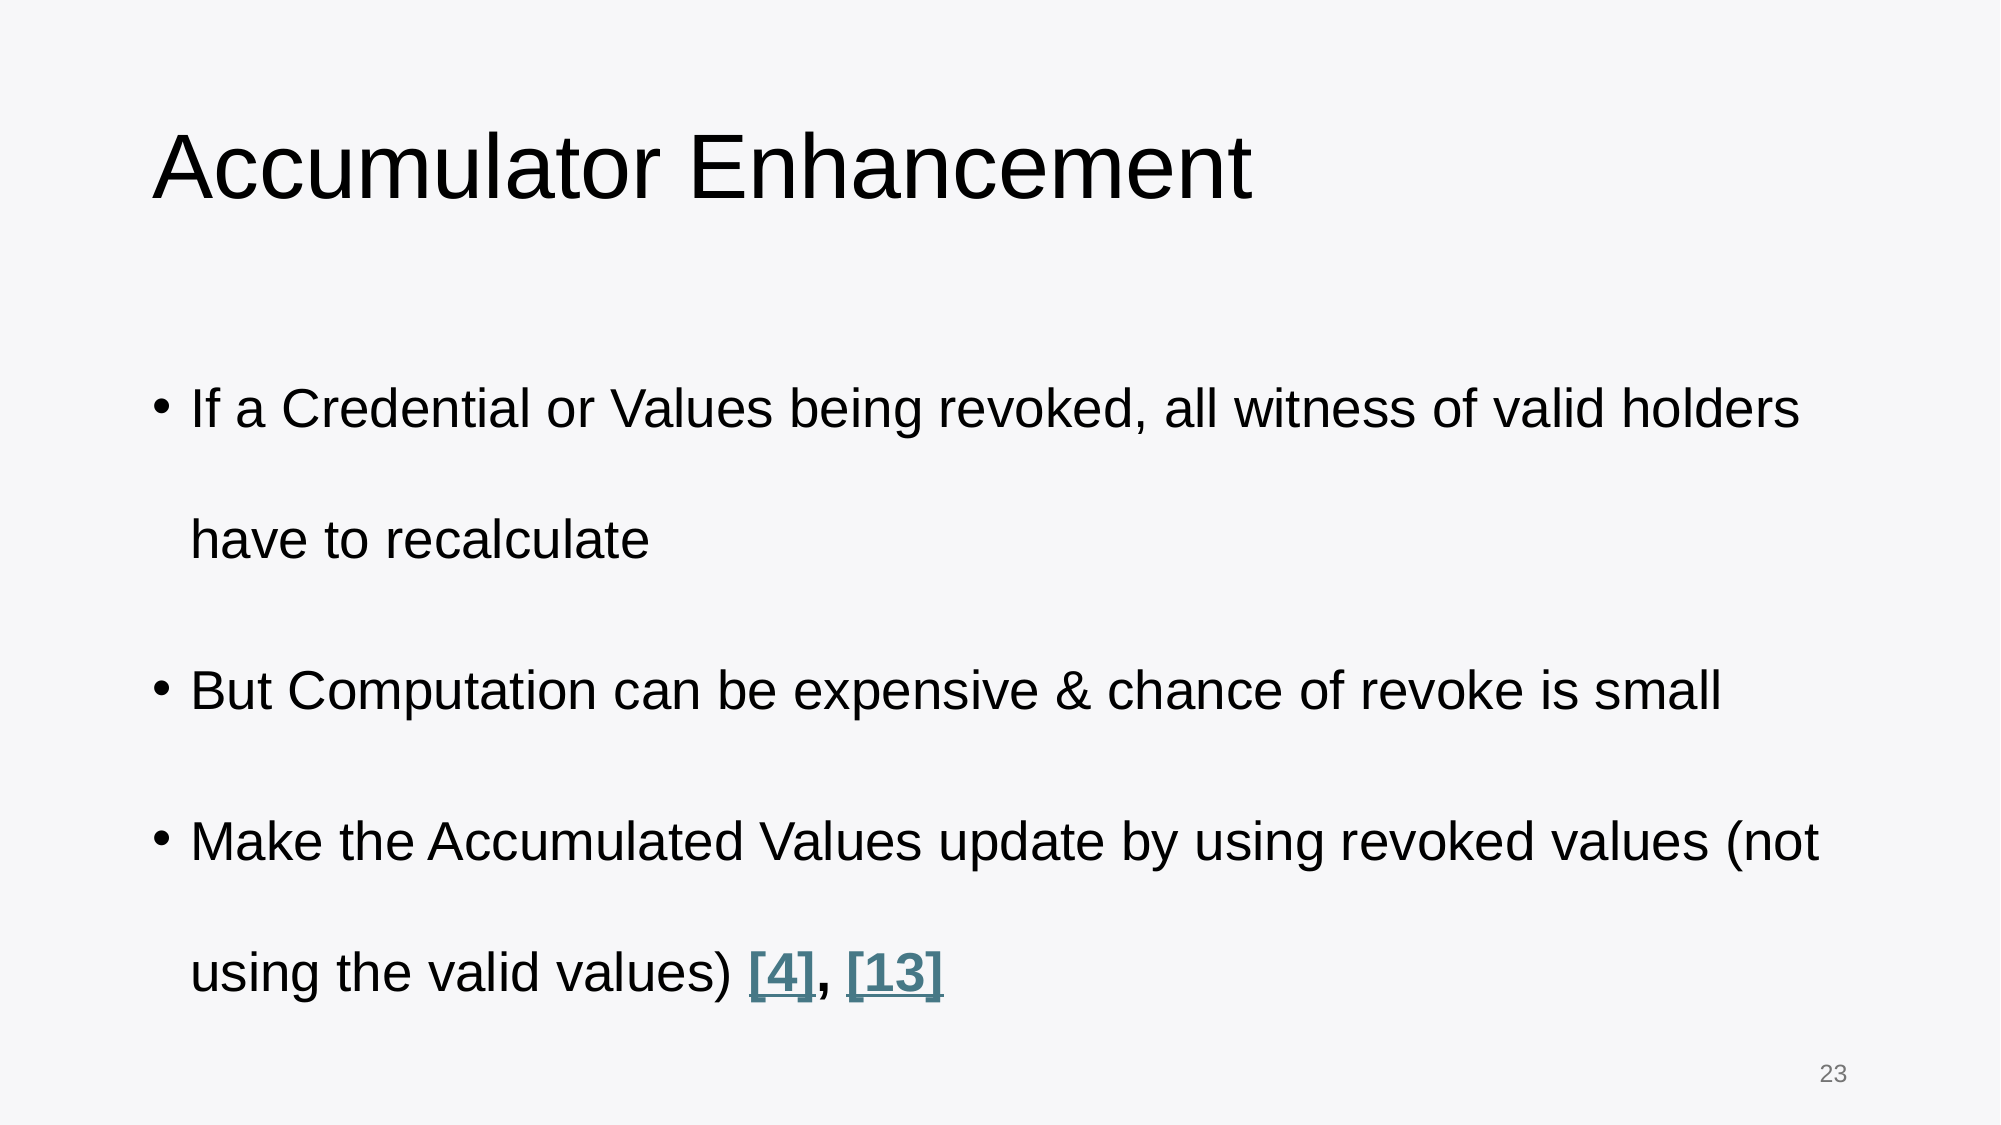

# Accumulator Enhancement
If a Credential or Values being revoked, all witness of valid holders have to recalculate
But Computation can be expensive & chance of revoke is small
Make the Accumulated Values update by using revoked values (not using the valid values) [4], [13]
23